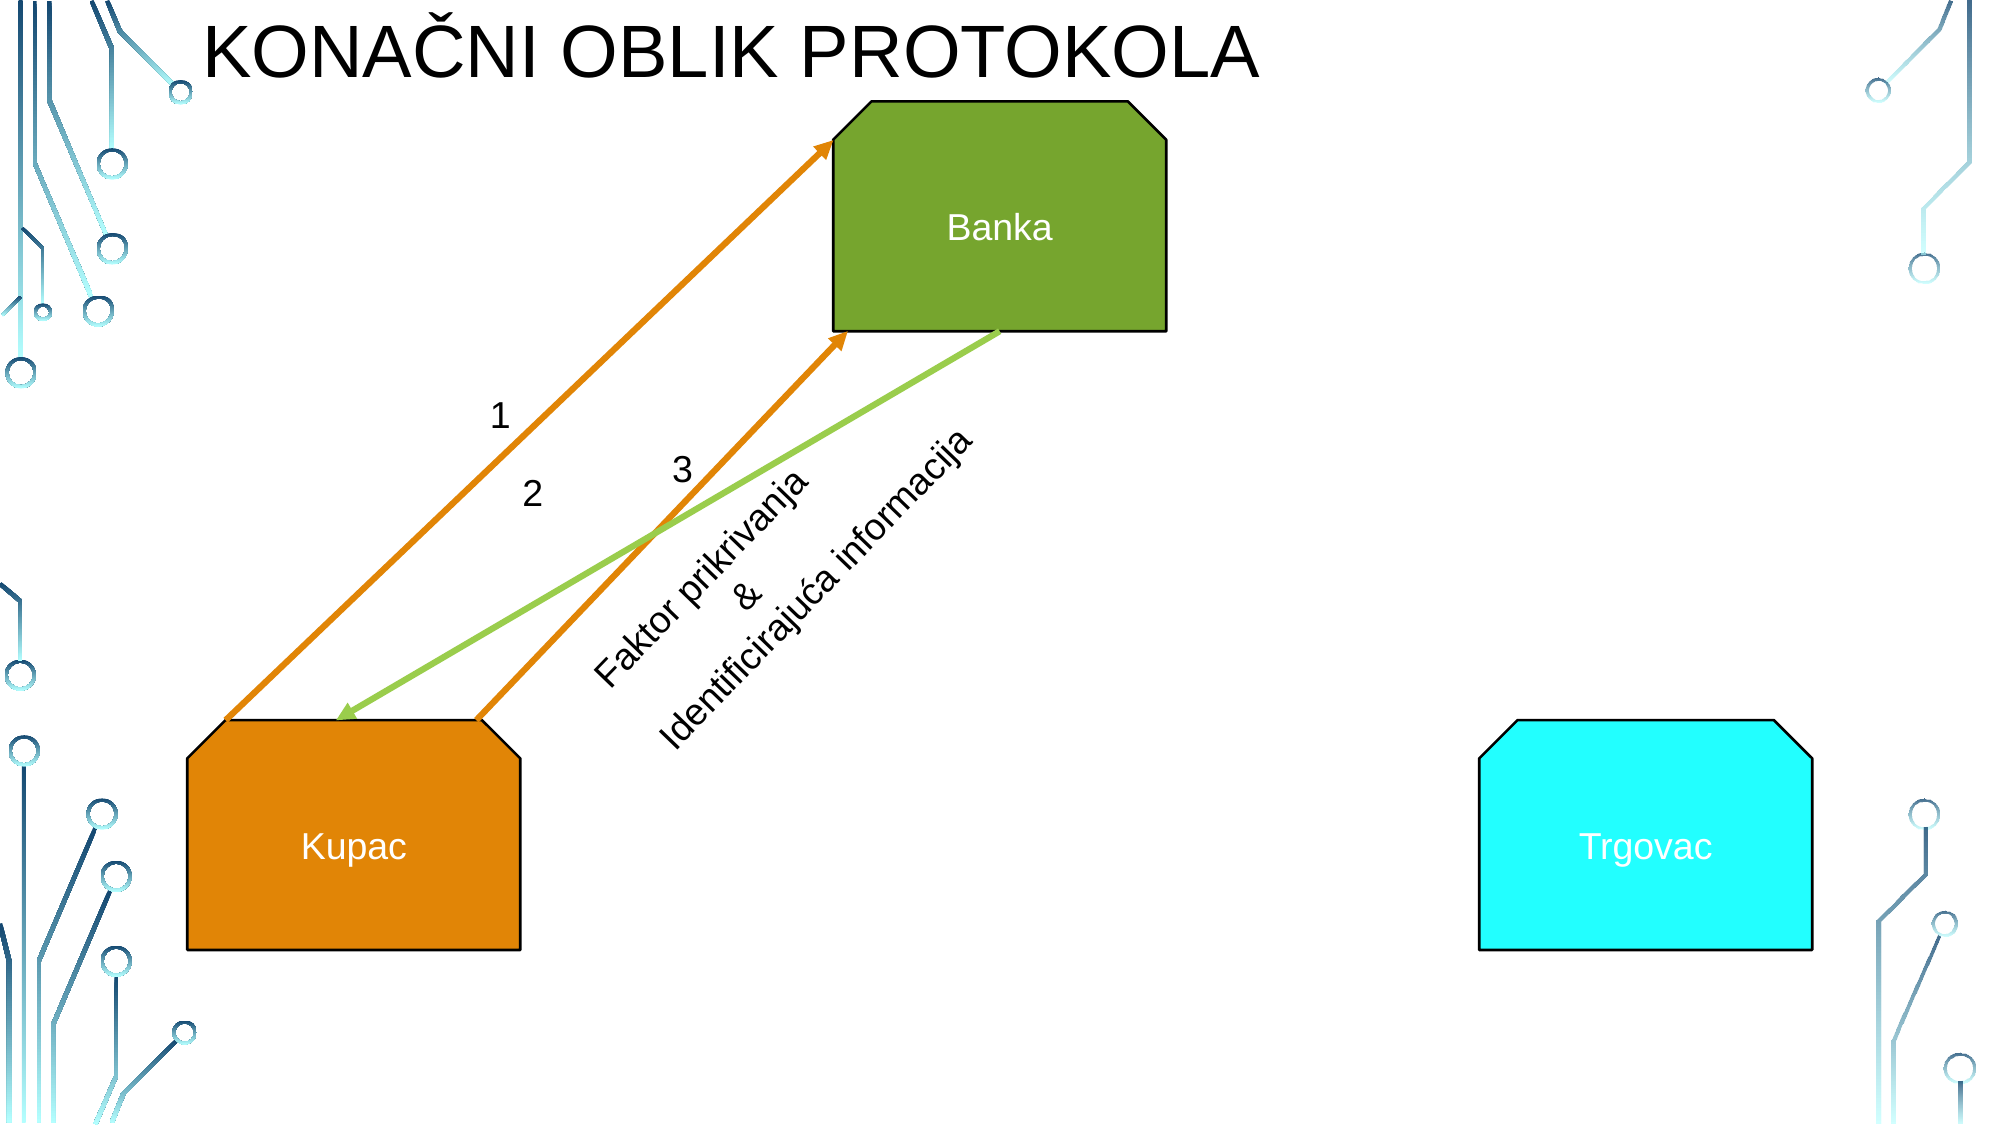

# Konačni oblik protokola
Banka
1
3
2
Faktor prikrivanja
	&
Identificirajuća informacija
Kupac
Trgovac